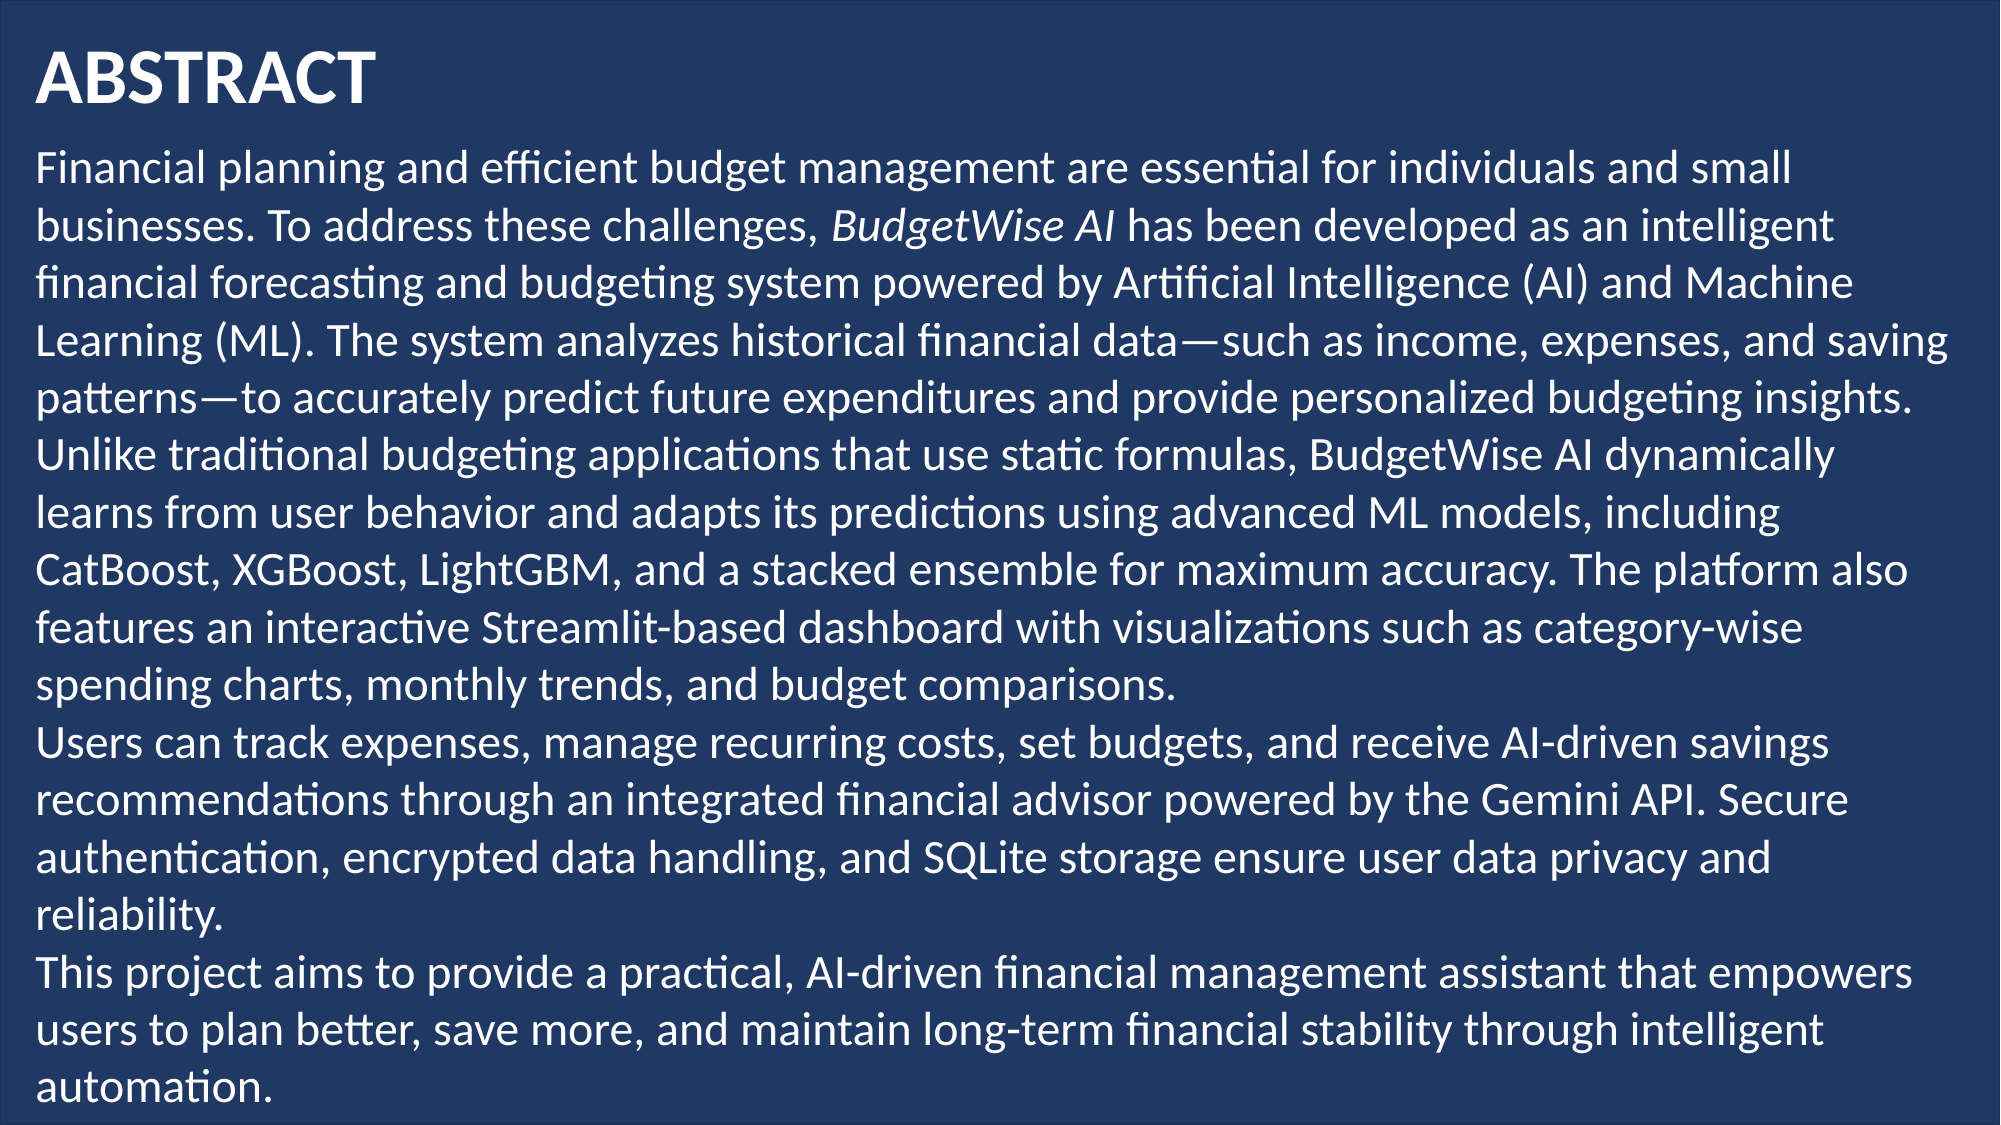

ABSTRACT
Financial planning and efficient budget management are essential for individuals and small businesses. To address these challenges, BudgetWise AI has been developed as an intelligent financial forecasting and budgeting system powered by Artificial Intelligence (AI) and Machine Learning (ML). The system analyzes historical financial data—such as income, expenses, and saving patterns—to accurately predict future expenditures and provide personalized budgeting insights.
Unlike traditional budgeting applications that use static formulas, BudgetWise AI dynamically learns from user behavior and adapts its predictions using advanced ML models, including CatBoost, XGBoost, LightGBM, and a stacked ensemble for maximum accuracy. The platform also features an interactive Streamlit-based dashboard with visualizations such as category-wise spending charts, monthly trends, and budget comparisons.
Users can track expenses, manage recurring costs, set budgets, and receive AI-driven savings recommendations through an integrated financial advisor powered by the Gemini API. Secure authentication, encrypted data handling, and SQLite storage ensure user data privacy and reliability.
This project aims to provide a practical, AI-driven financial management assistant that empowers users to plan better, save more, and maintain long-term financial stability through intelligent automation.